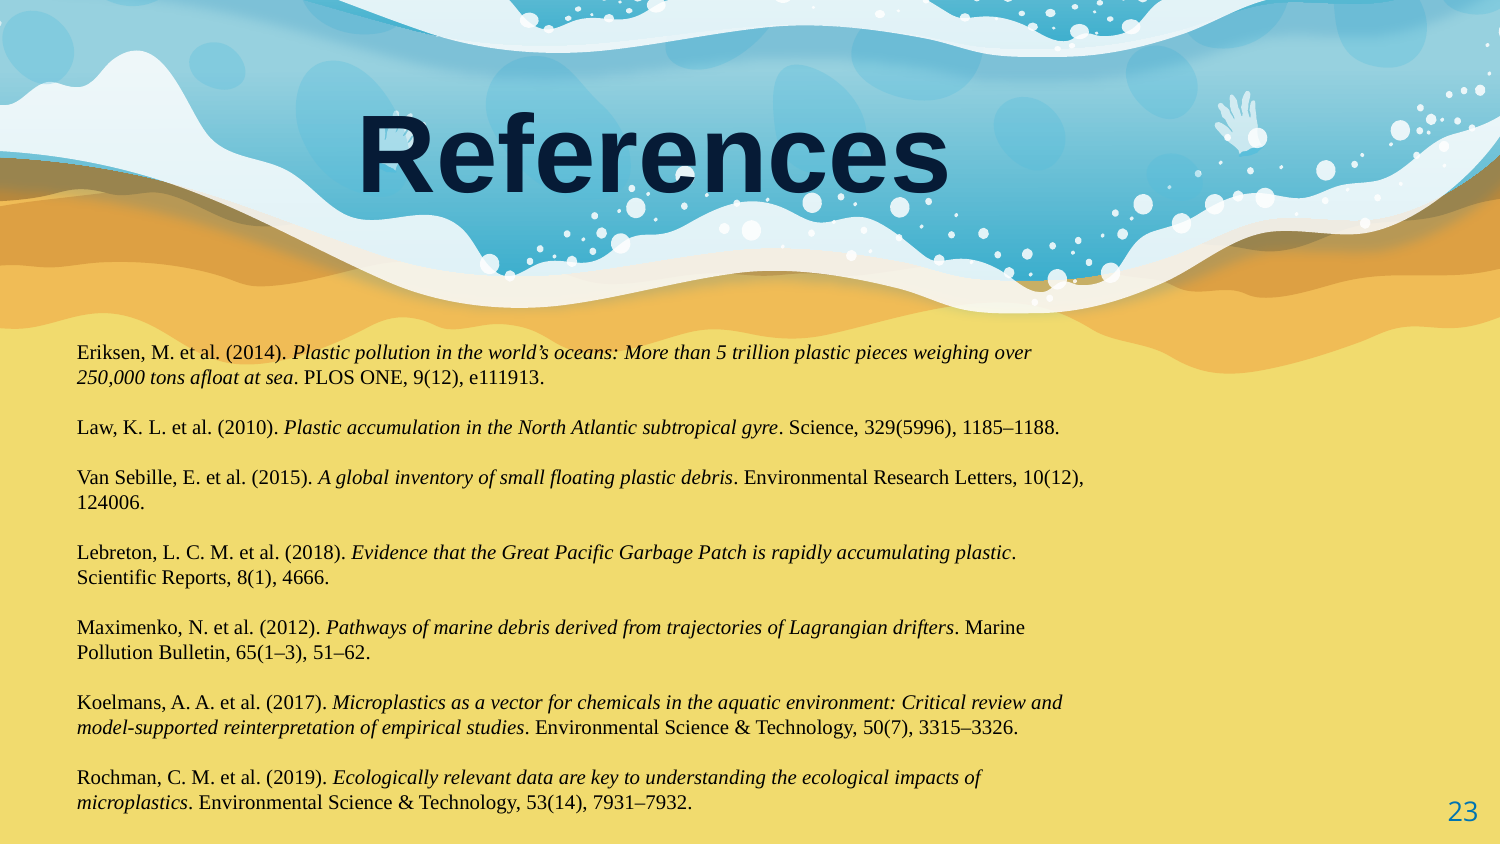

# References
Eriksen, M. et al. (2014). Plastic pollution in the world’s oceans: More than 5 trillion plastic pieces weighing over 250,000 tons afloat at sea. PLOS ONE, 9(12), e111913.
Law, K. L. et al. (2010). Plastic accumulation in the North Atlantic subtropical gyre. Science, 329(5996), 1185–1188.
Van Sebille, E. et al. (2015). A global inventory of small floating plastic debris. Environmental Research Letters, 10(12), 124006.
Lebreton, L. C. M. et al. (2018). Evidence that the Great Pacific Garbage Patch is rapidly accumulating plastic. Scientific Reports, 8(1), 4666.
Maximenko, N. et al. (2012). Pathways of marine debris derived from trajectories of Lagrangian drifters. Marine Pollution Bulletin, 65(1–3), 51–62.
Koelmans, A. A. et al. (2017). Microplastics as a vector for chemicals in the aquatic environment: Critical review and model-supported reinterpretation of empirical studies. Environmental Science & Technology, 50(7), 3315–3326.
Rochman, C. M. et al. (2019). Ecologically relevant data are key to understanding the ecological impacts of microplastics. Environmental Science & Technology, 53(14), 7931–7932.

23